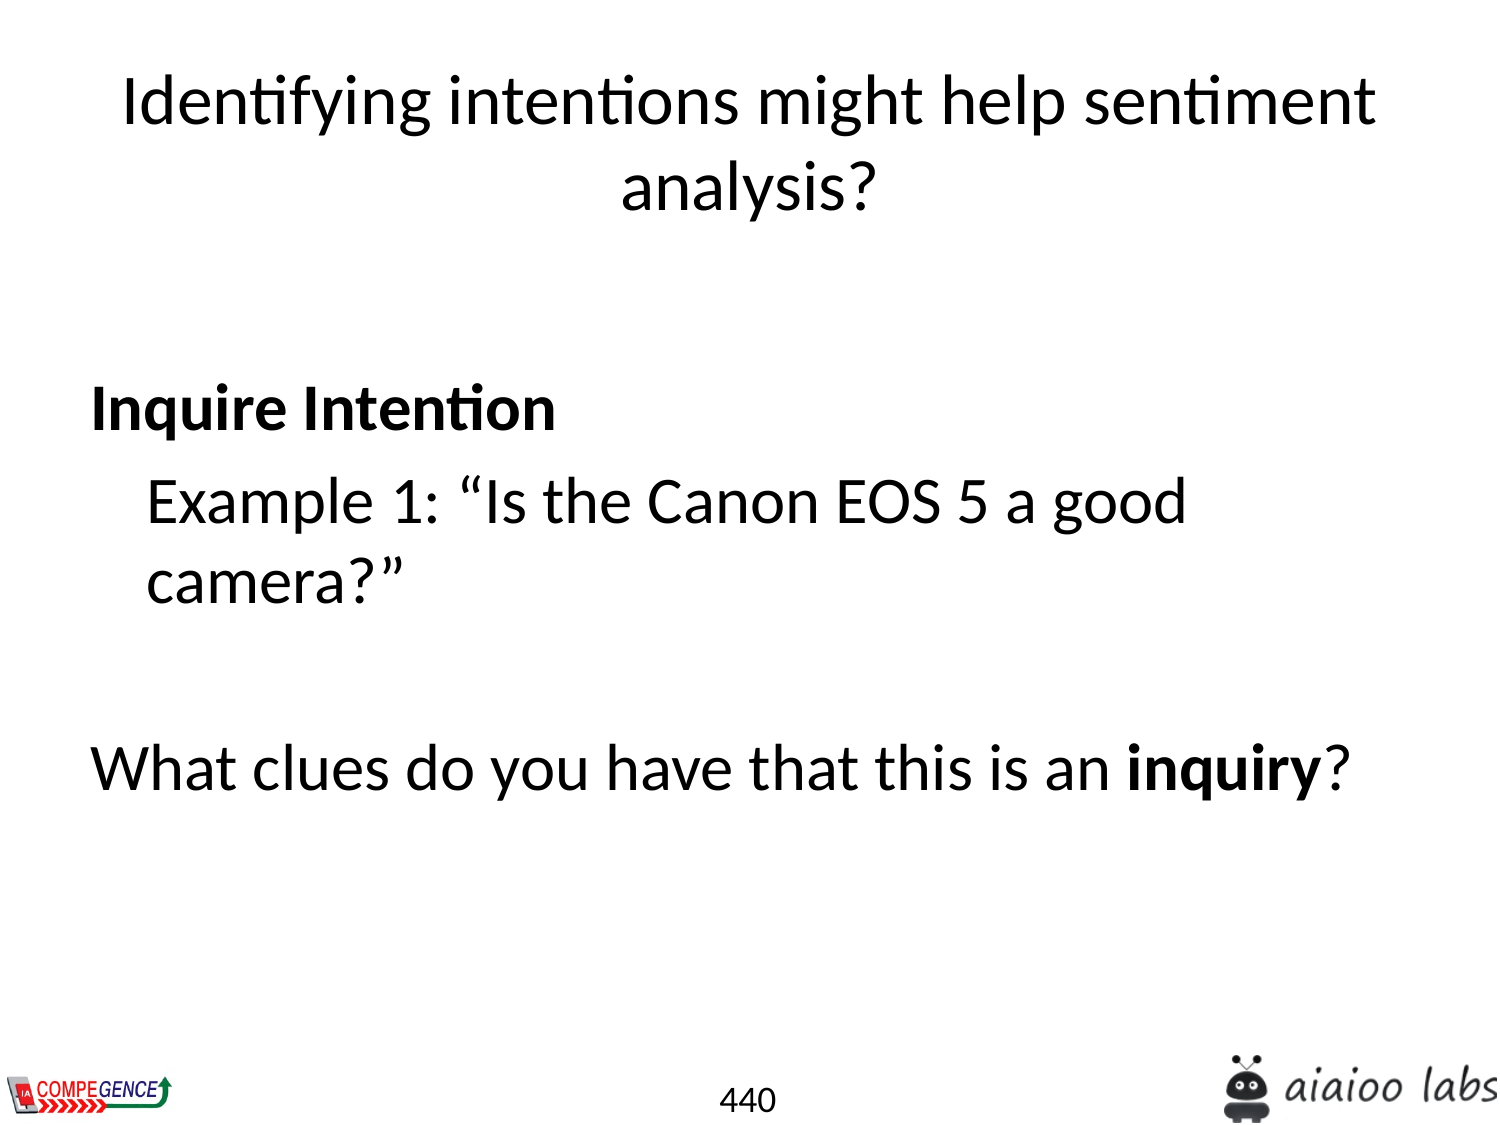

# Identifying intentions might help sentiment analysis?

Inquire Intention
	Example 1: “Is the Canon EOS 5 a good camera?”

What clues do you have that this is an inquiry?